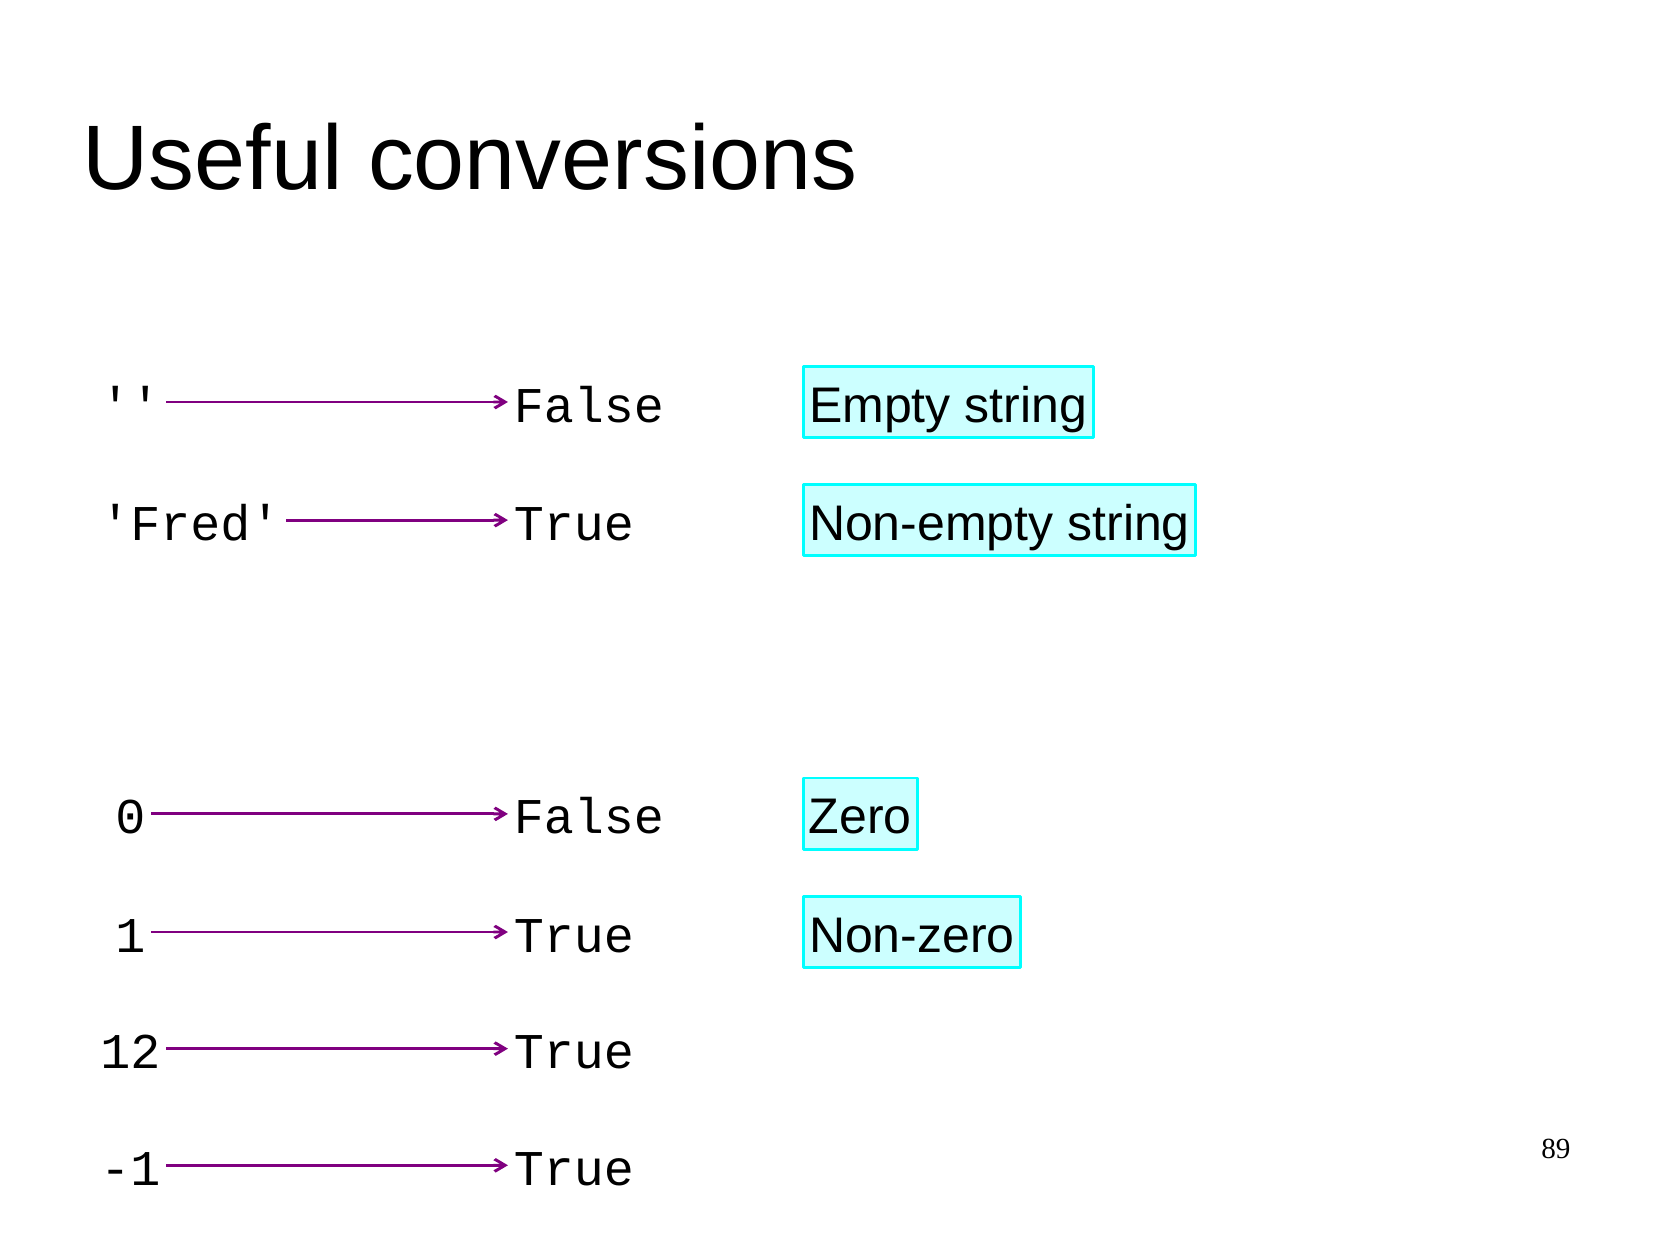

Useful conversions
''
False
Empty string
'Fred'
True
Non-empty string
0
False
Zero
1
True
Non-zero
12
True
-1
True
89